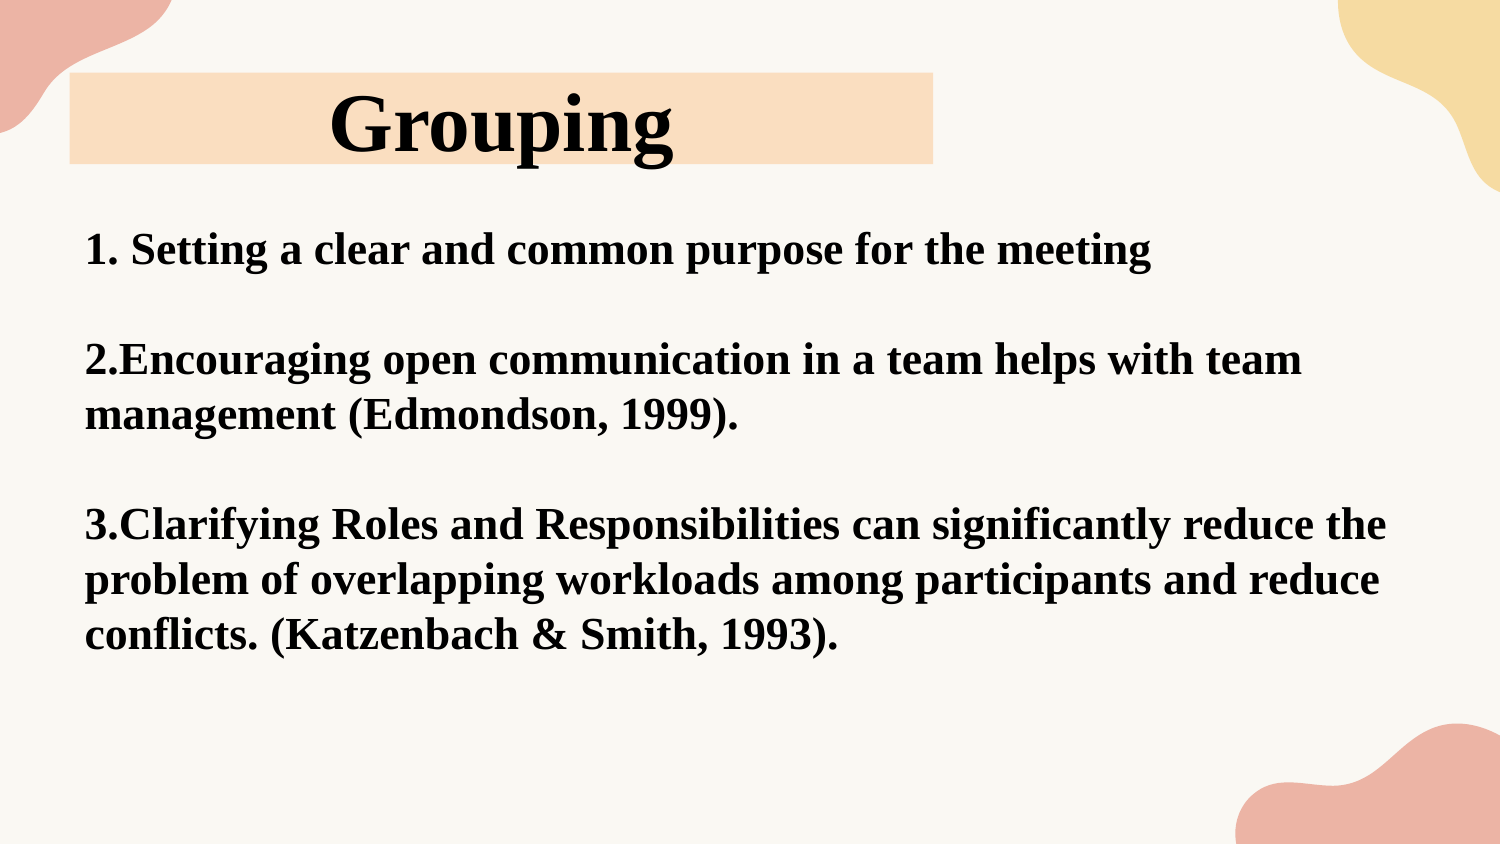

Grouping
1. Setting a clear and common purpose for the meeting

2.Encouraging open communication in a team helps with team management (Edmondson, 1999).

3.Clarifying Roles and Responsibilities can significantly reduce the problem of overlapping workloads among participants and reduce conflicts. (Katzenbach & Smith, 1993).